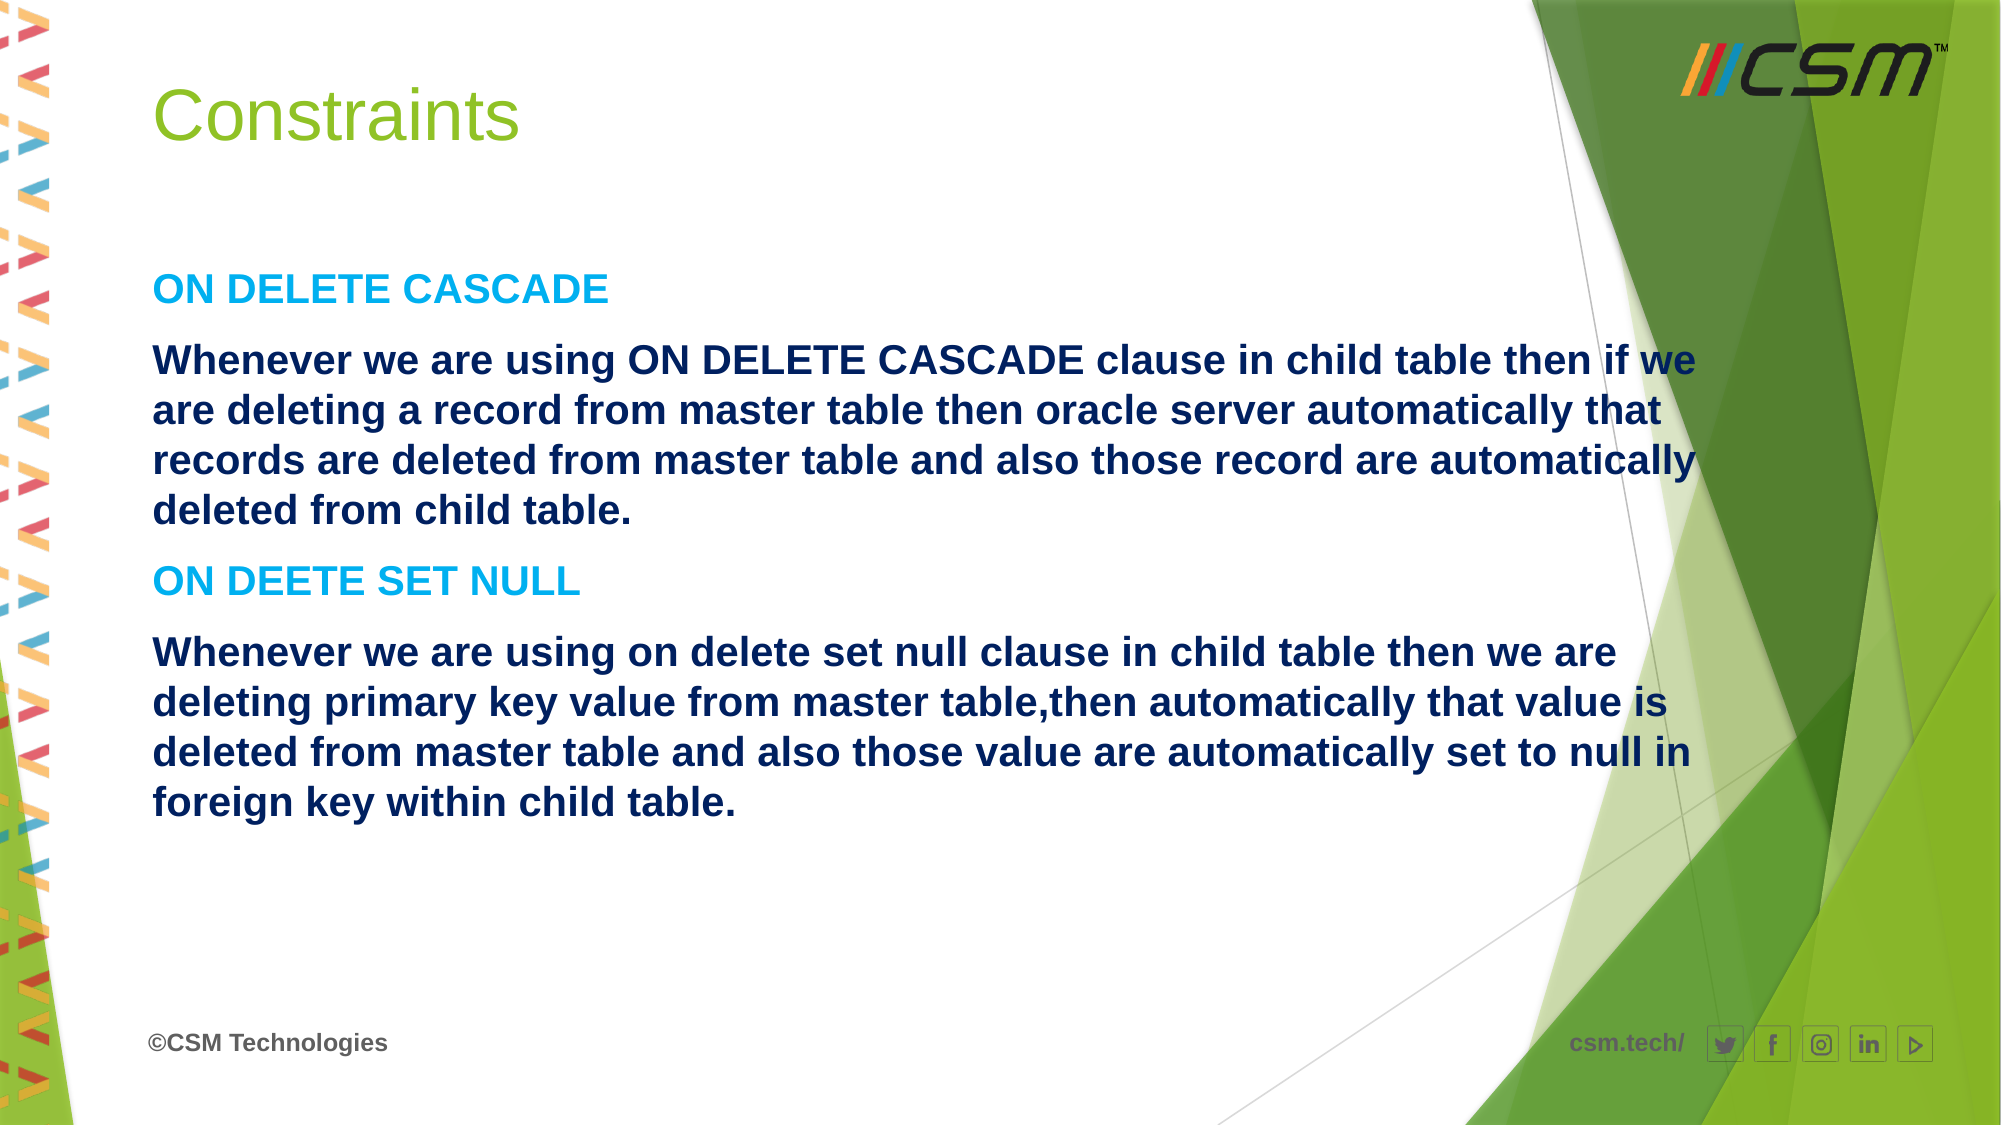

# Constraints
ON DELETE CASCADE
Whenever we are using ON DELETE CASCADE clause in child table then if we are deleting a record from master table then oracle server automatically that records are deleted from master table and also those record are automatically deleted from child table.
ON DEETE SET NULL
Whenever we are using on delete set null clause in child table then we are deleting primary key value from master table,then automatically that value is deleted from master table and also those value are automatically set to null in foreign key within child table.